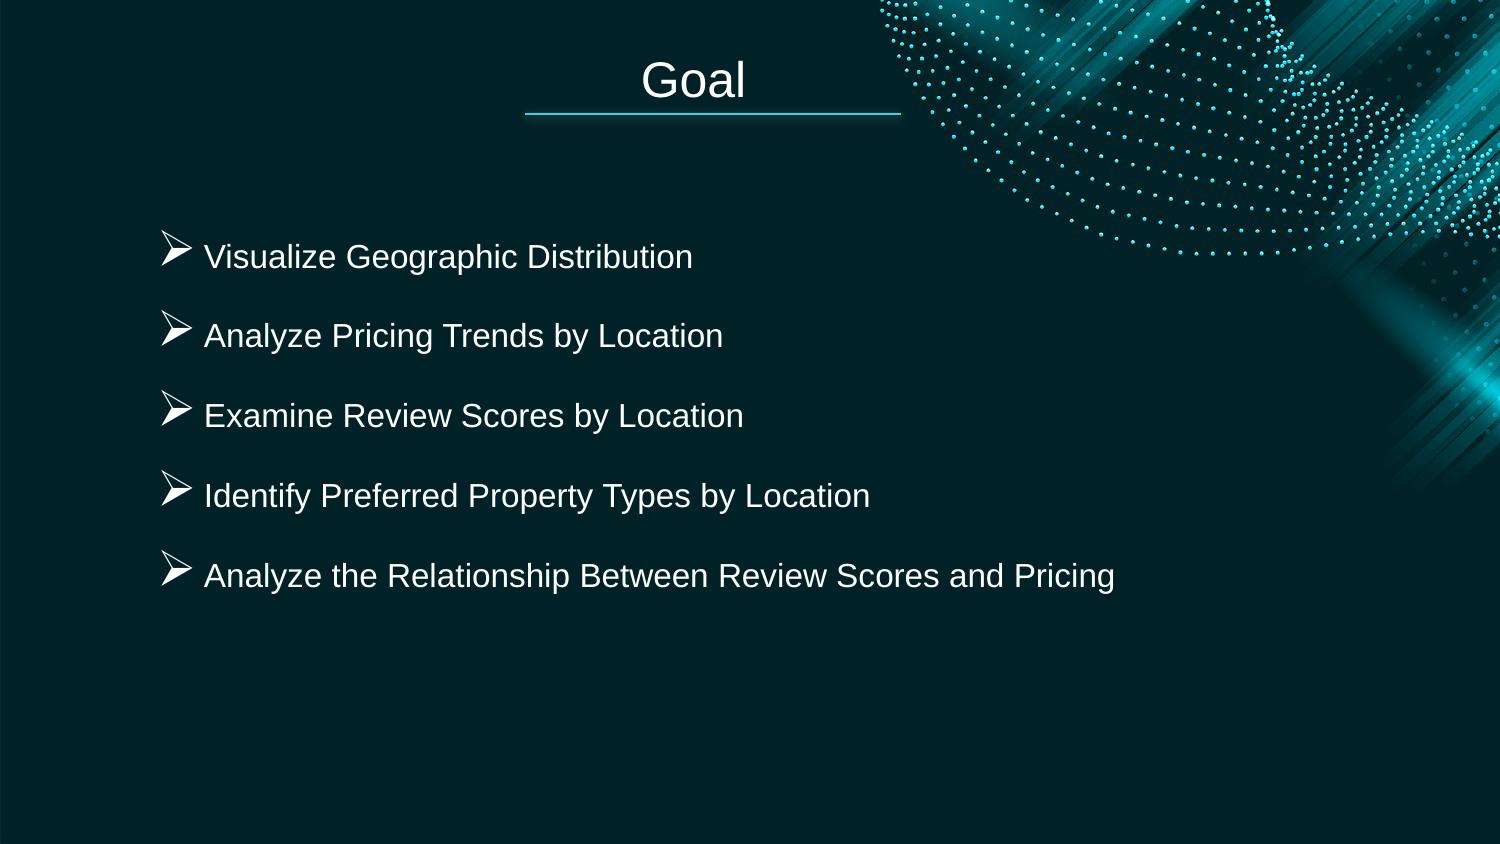

# Goal
Visualize Geographic Distribution

Analyze Pricing Trends by Location

Examine Review Scores by Location

Identify Preferred Property Types by Location

Analyze the Relationship Between Review Scores and Pricing